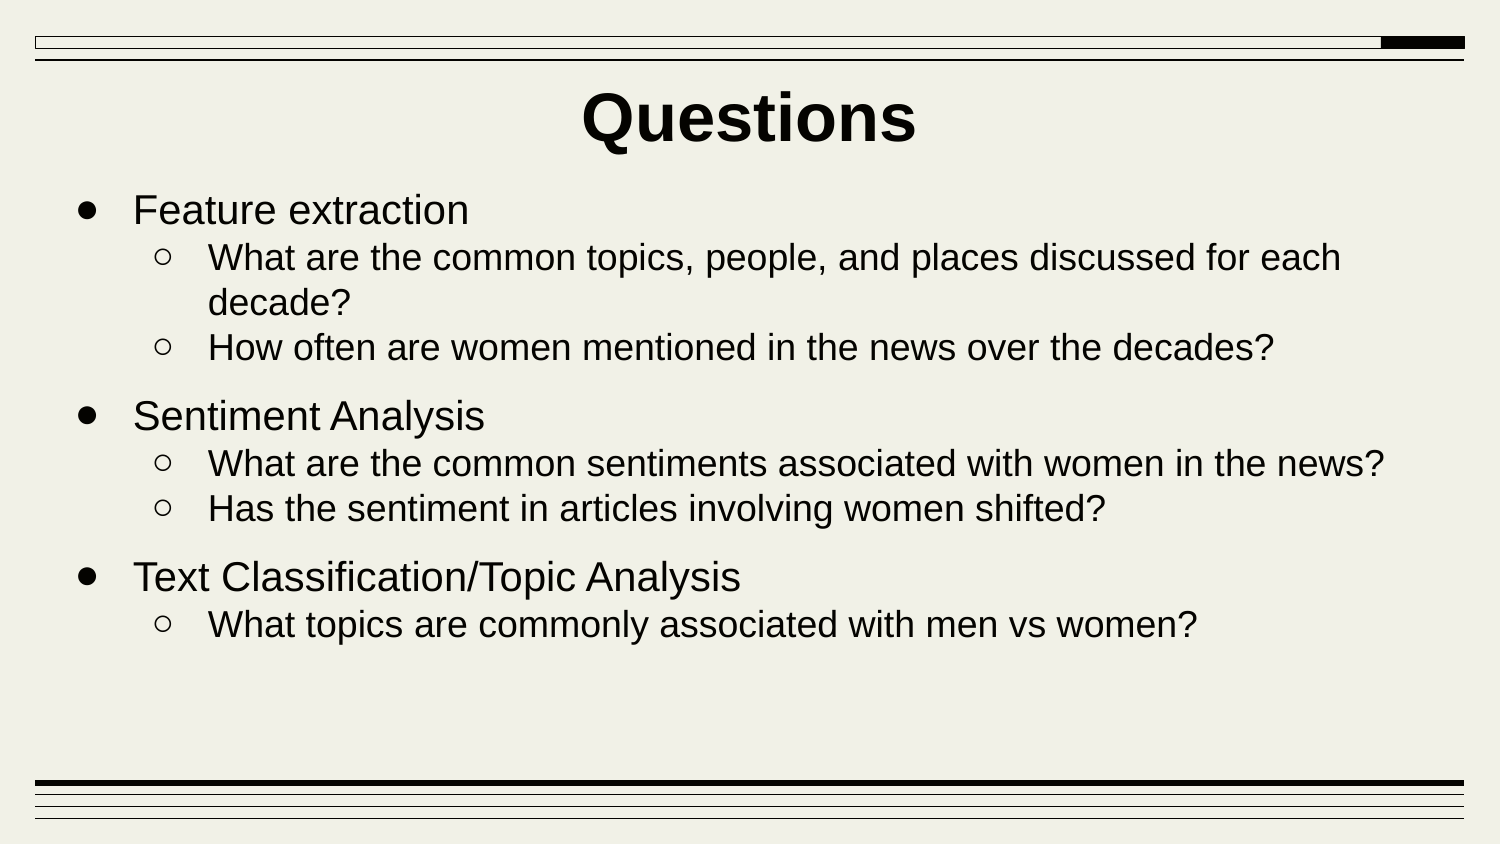

# Questions
Feature extraction
What are the common topics, people, and places discussed for each decade?
How often are women mentioned in the news over the decades?
Sentiment Analysis
What are the common sentiments associated with women in the news?
Has the sentiment in articles involving women shifted?
Text Classification/Topic Analysis
What topics are commonly associated with men vs women?